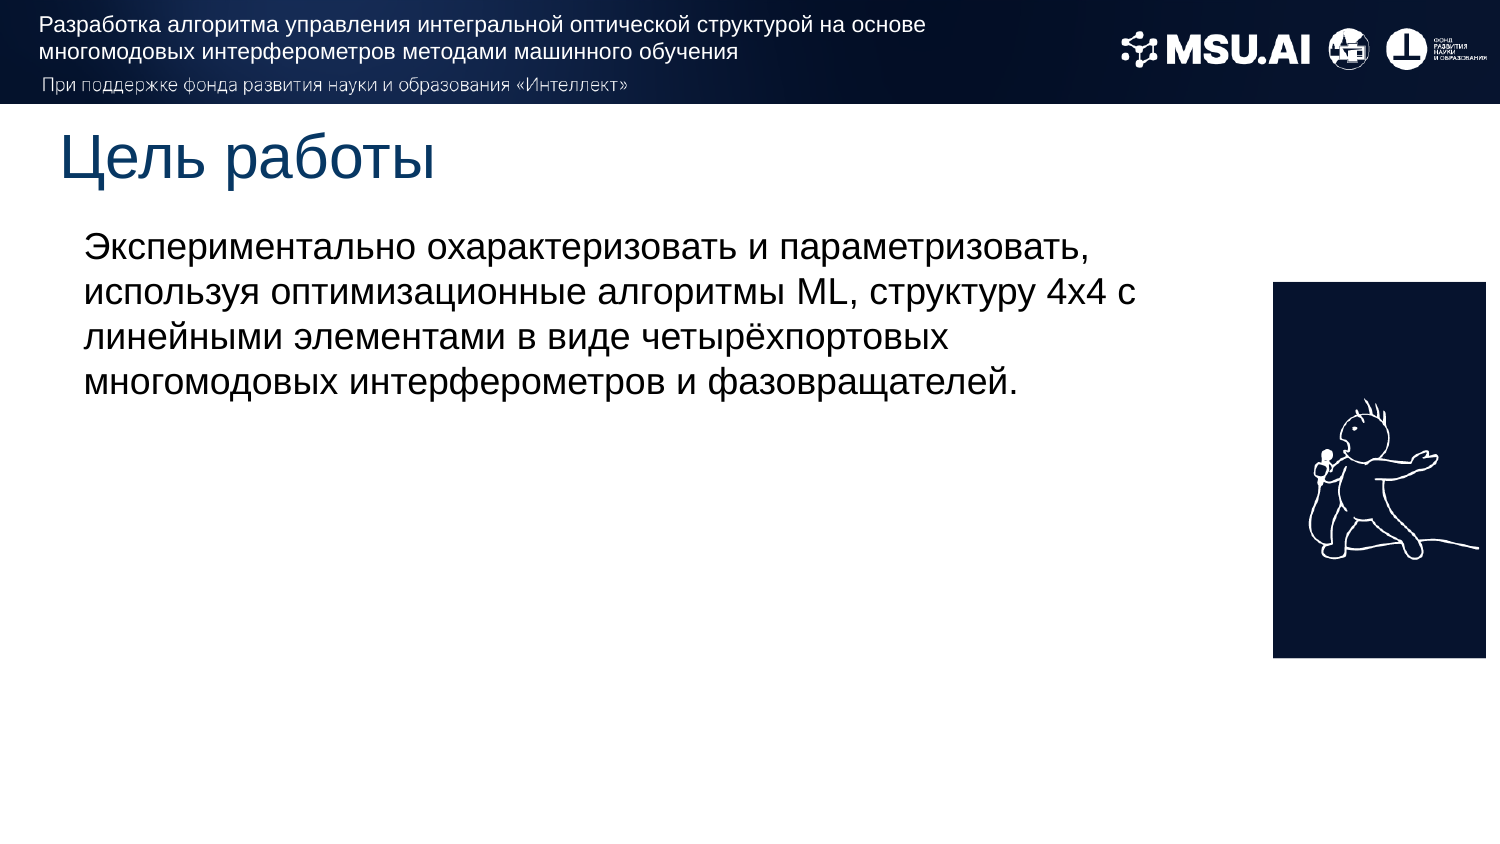

Разработка алгоритма управления интегральной оптической структурой на основе многомодовых интерферометров методами машинного обучения
Цель работы
Экспериментально охарактеризовать и параметризовать, используя оптимизационные алгоритмы ML, структуру 4х4 с линейными элементами в виде четырёхпортовых многомодовых интерферометров и фазовращателей.